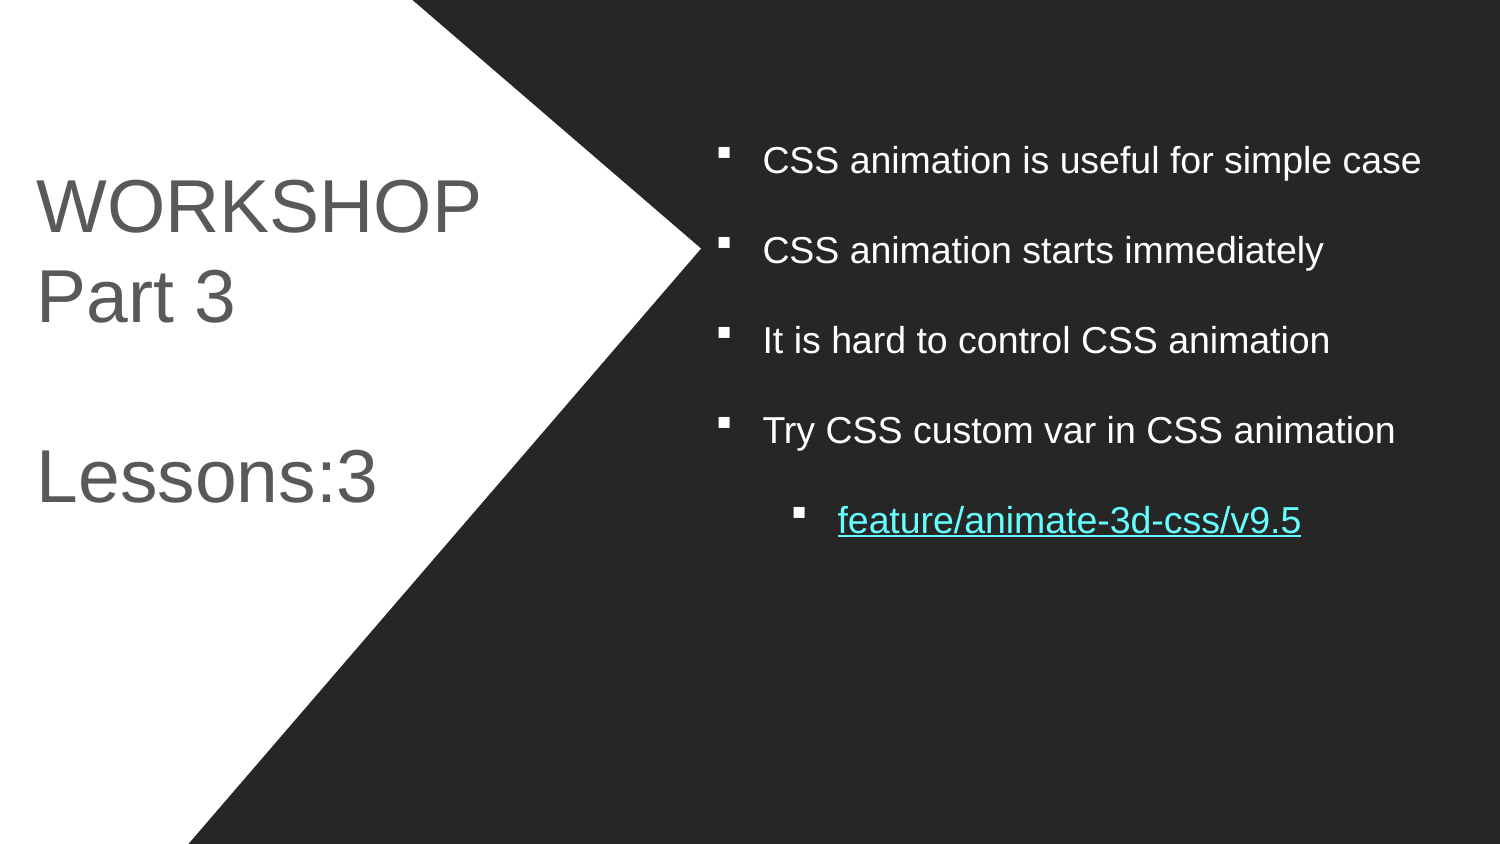

CSS animation is useful for simple case
CSS animation starts immediately
It is hard to control CSS animation
Try CSS custom var in CSS animation
feature/animate-3d-css/v9.5
WORKSHOP
Part 3

Lessons:3